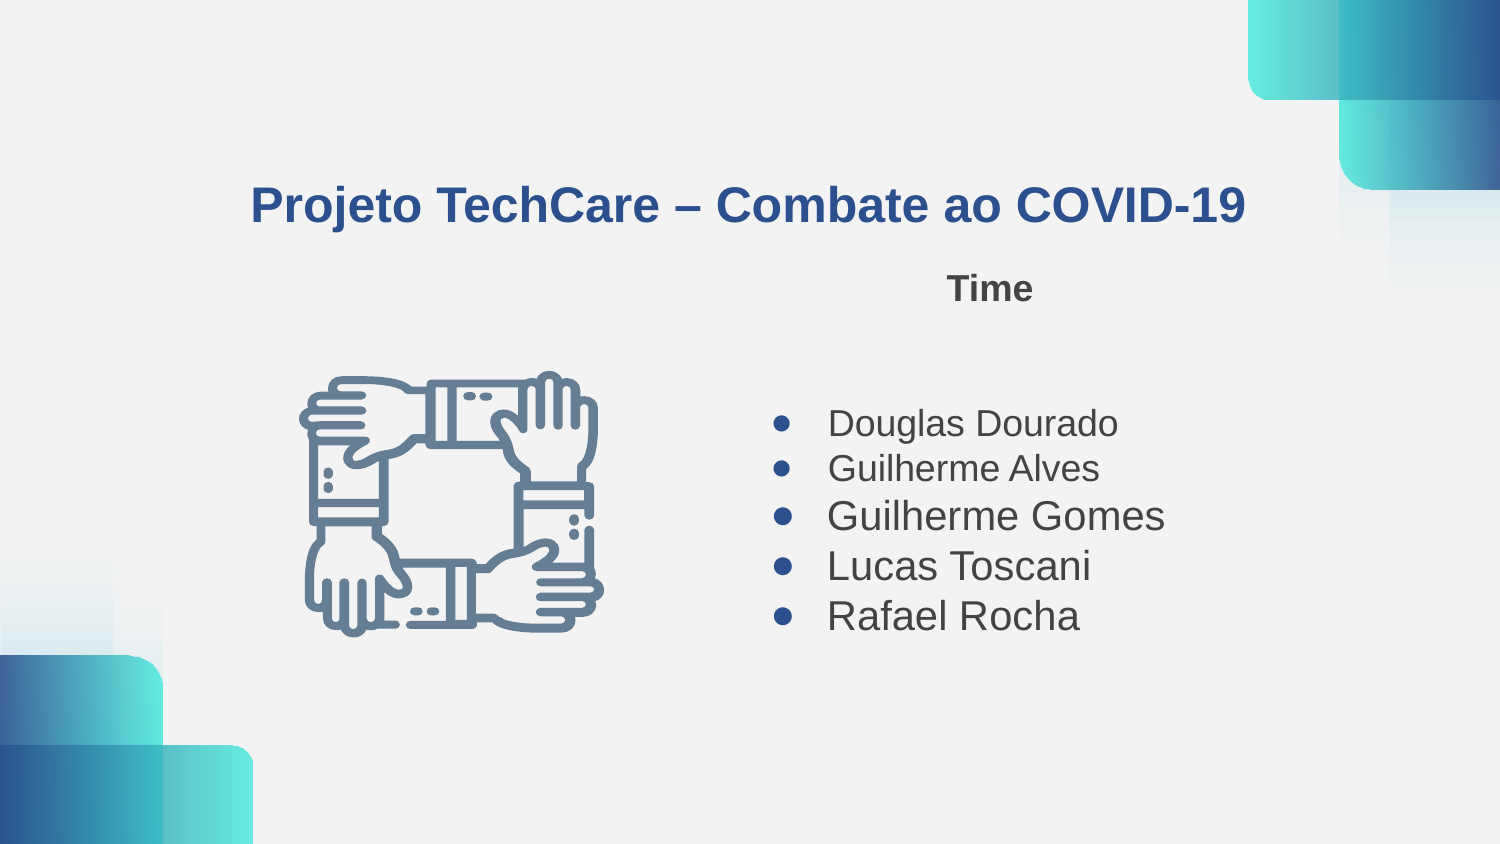

# Projeto TechCare – Combate ao COVID-19
Time

 Douglas Dourado
 Guilherme Alves
Guilherme Gomes
Lucas Toscani
Rafael Rocha